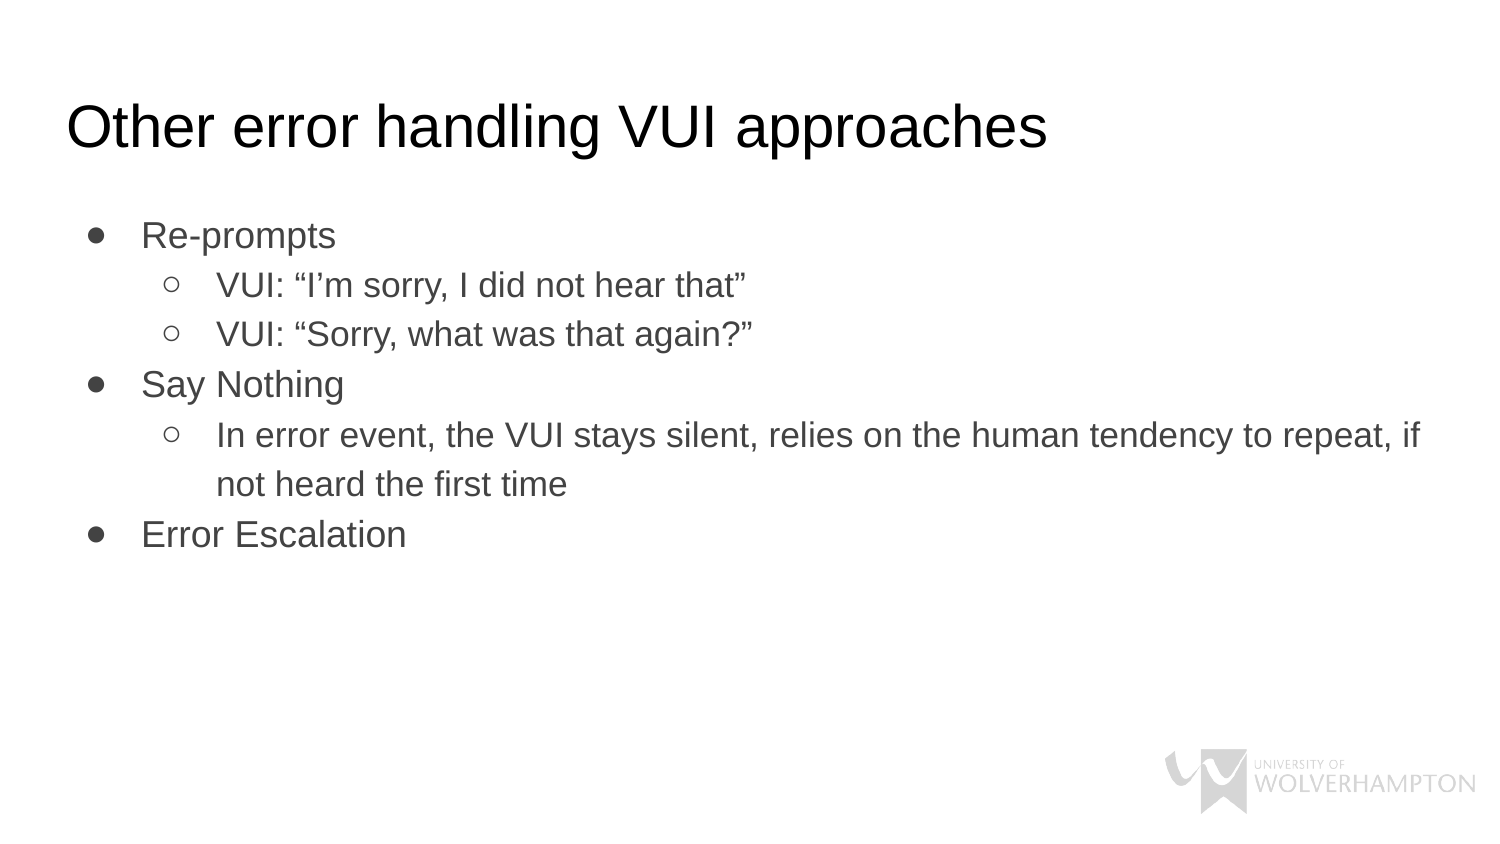

# Other error handling VUI approaches
Re-prompts
VUI: “I’m sorry, I did not hear that”
VUI: “Sorry, what was that again?”
Say Nothing
In error event, the VUI stays silent, relies on the human tendency to repeat, if not heard the first time
Error Escalation